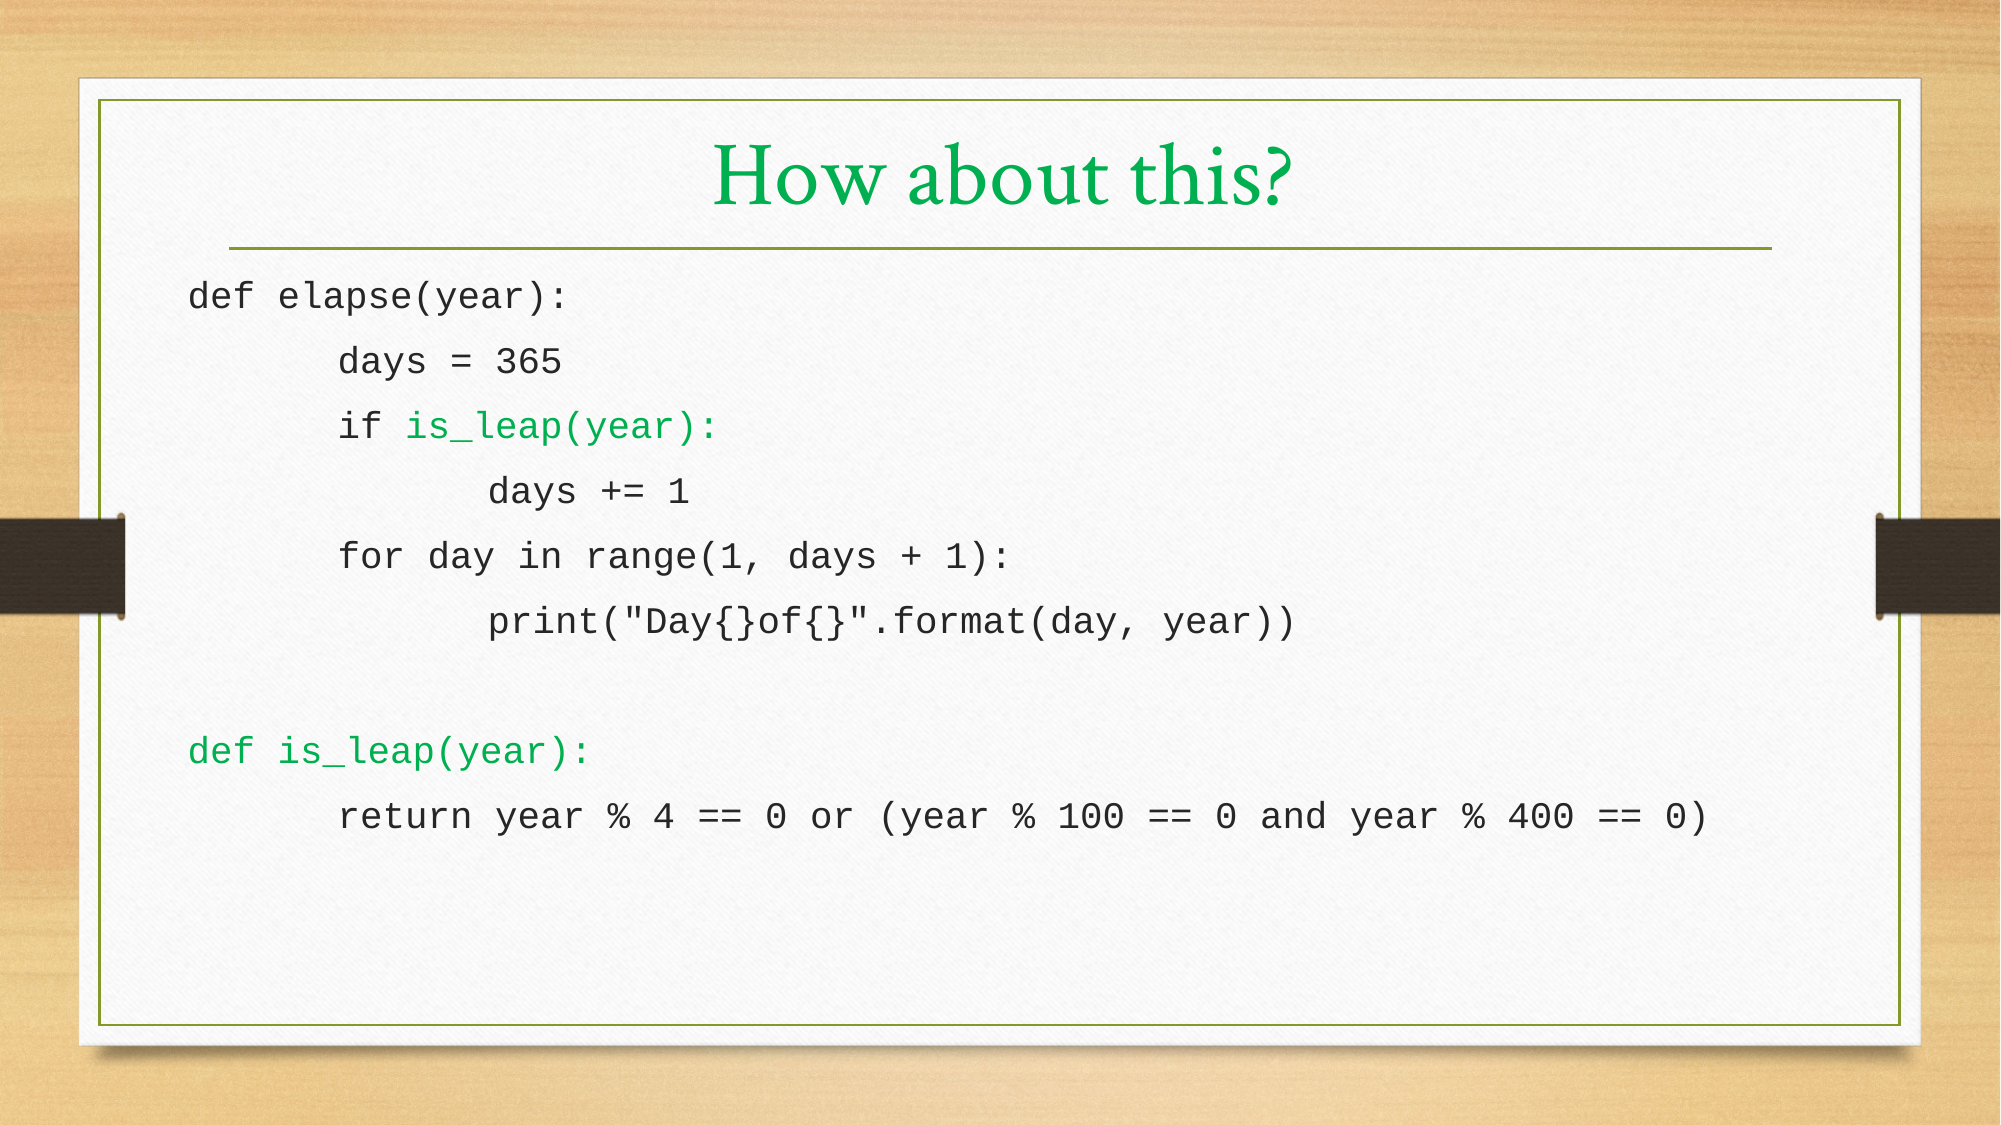

# How about this?
def elapse(year):
	days = 365
	if is_leap(year):
		days += 1
	for day in range(1, days + 1):
		print("Day{}of{}".format(day, year))

def is_leap(year):
	return year % 4 == 0 or (year % 100 == 0 and year % 400 == 0)